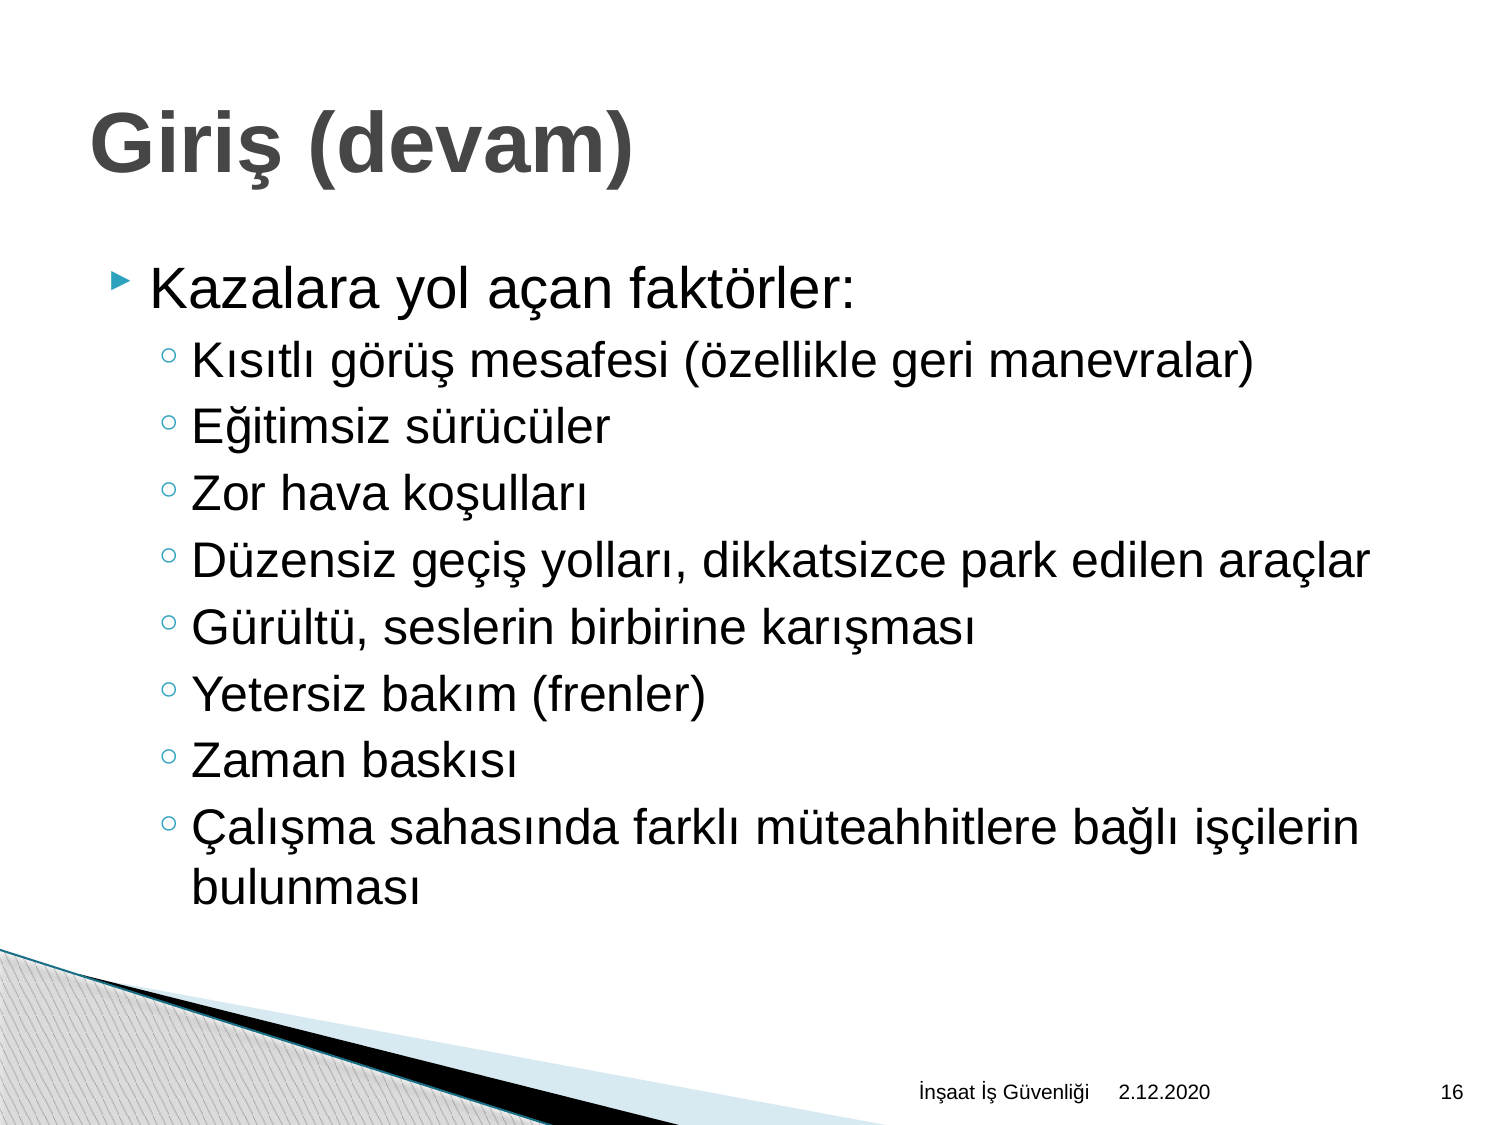

Giriş (devam)
Kazalara yol açan faktörler:
Kısıtlı görüş mesafesi (özellikle geri manevralar)
Eğitimsiz sürücüler
Zor hava koşulları
Düzensiz geçiş yolları, dikkatsizce park edilen araçlar
Gürültü, seslerin birbirine karışması
Yetersiz bakım (frenler)
Zaman baskısı
Çalışma sahasında farklı müteahhitlere bağlı işçilerin bulunması

İnşaat İş Güvenliği
2.12.2020
16